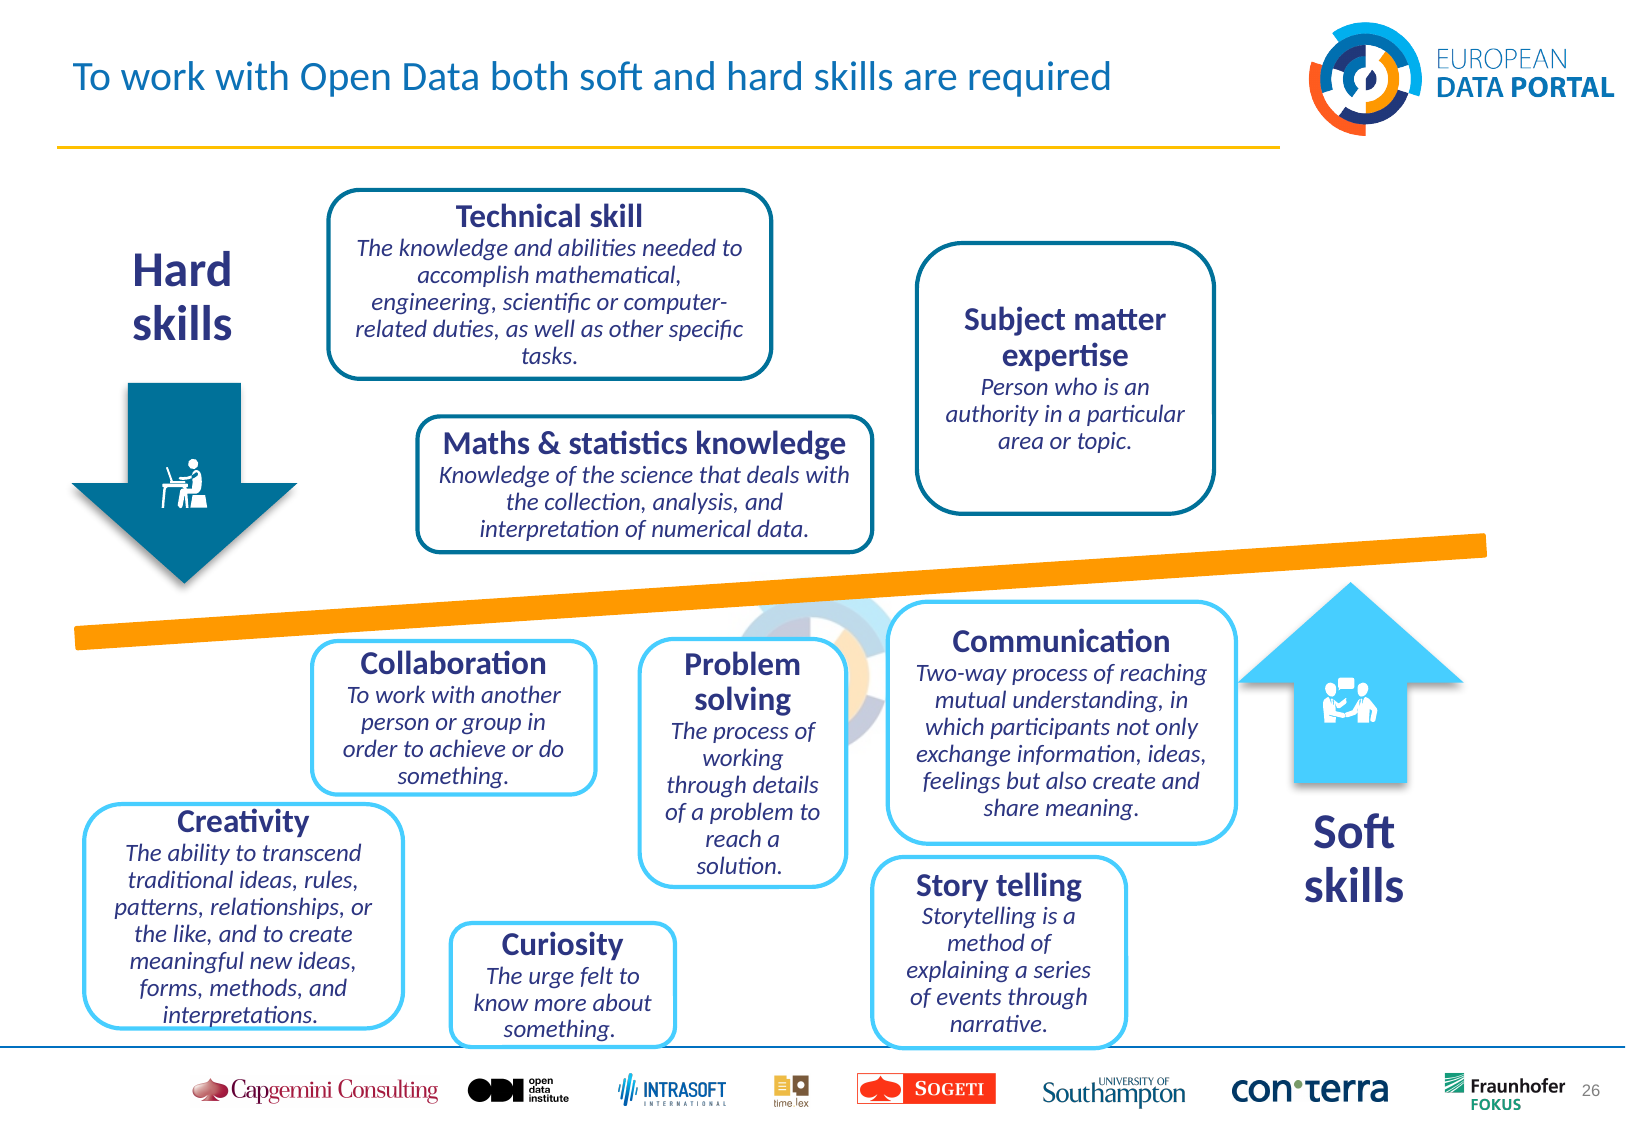

# To work with Open Data both soft and hard skills are required
Technical skill
The knowledge and abilities needed to accomplish mathematical, engineering, scientific or computer-related duties, as well as other specific tasks.
Hard skills
Subject matter expertise
Person who is an authority in a particular area or topic.

Maths & statistics knowledge
Knowledge of the science that deals with the collection, analysis, and interpretation of numerical data.

Communication
Two-way process of reaching mutual understanding, in which participants not only exchange information, ideas, feelings but also create and share meaning.
Problem solving
The process of working through details of a problem to reach a solution.
Collaboration
To work with another person or group in order to achieve or do something.

Soft skills
Creativity
The ability to transcend traditional ideas, rules, patterns, relationships, or the like, and to create meaningful new ideas, forms, methods, and interpretations.
Story telling
Storytelling is a method of explaining a series of events through narrative.
Curiosity
The urge felt to know more about something.
26